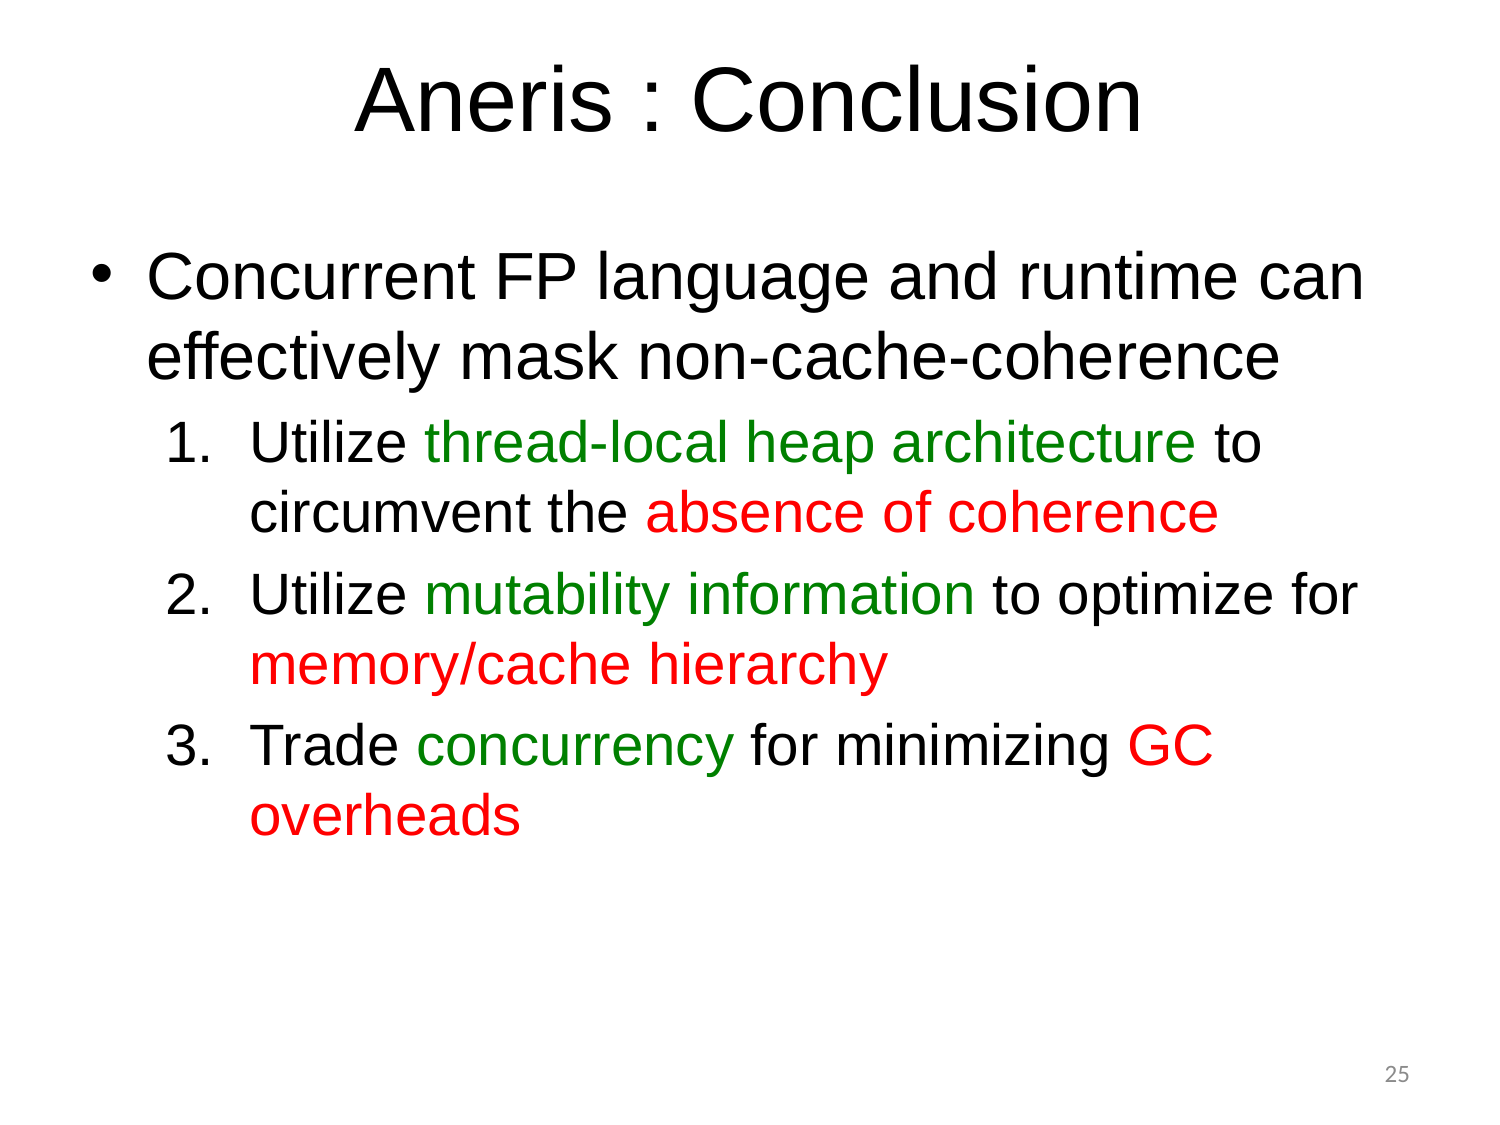

# Aneris : Conclusion
Concurrent FP language and runtime can effectively mask non-cache-coherence
Utilize thread-local heap architecture to circumvent the absence of coherence
Utilize mutability information to optimize for memory/cache hierarchy
Trade concurrency for minimizing GC overheads
25